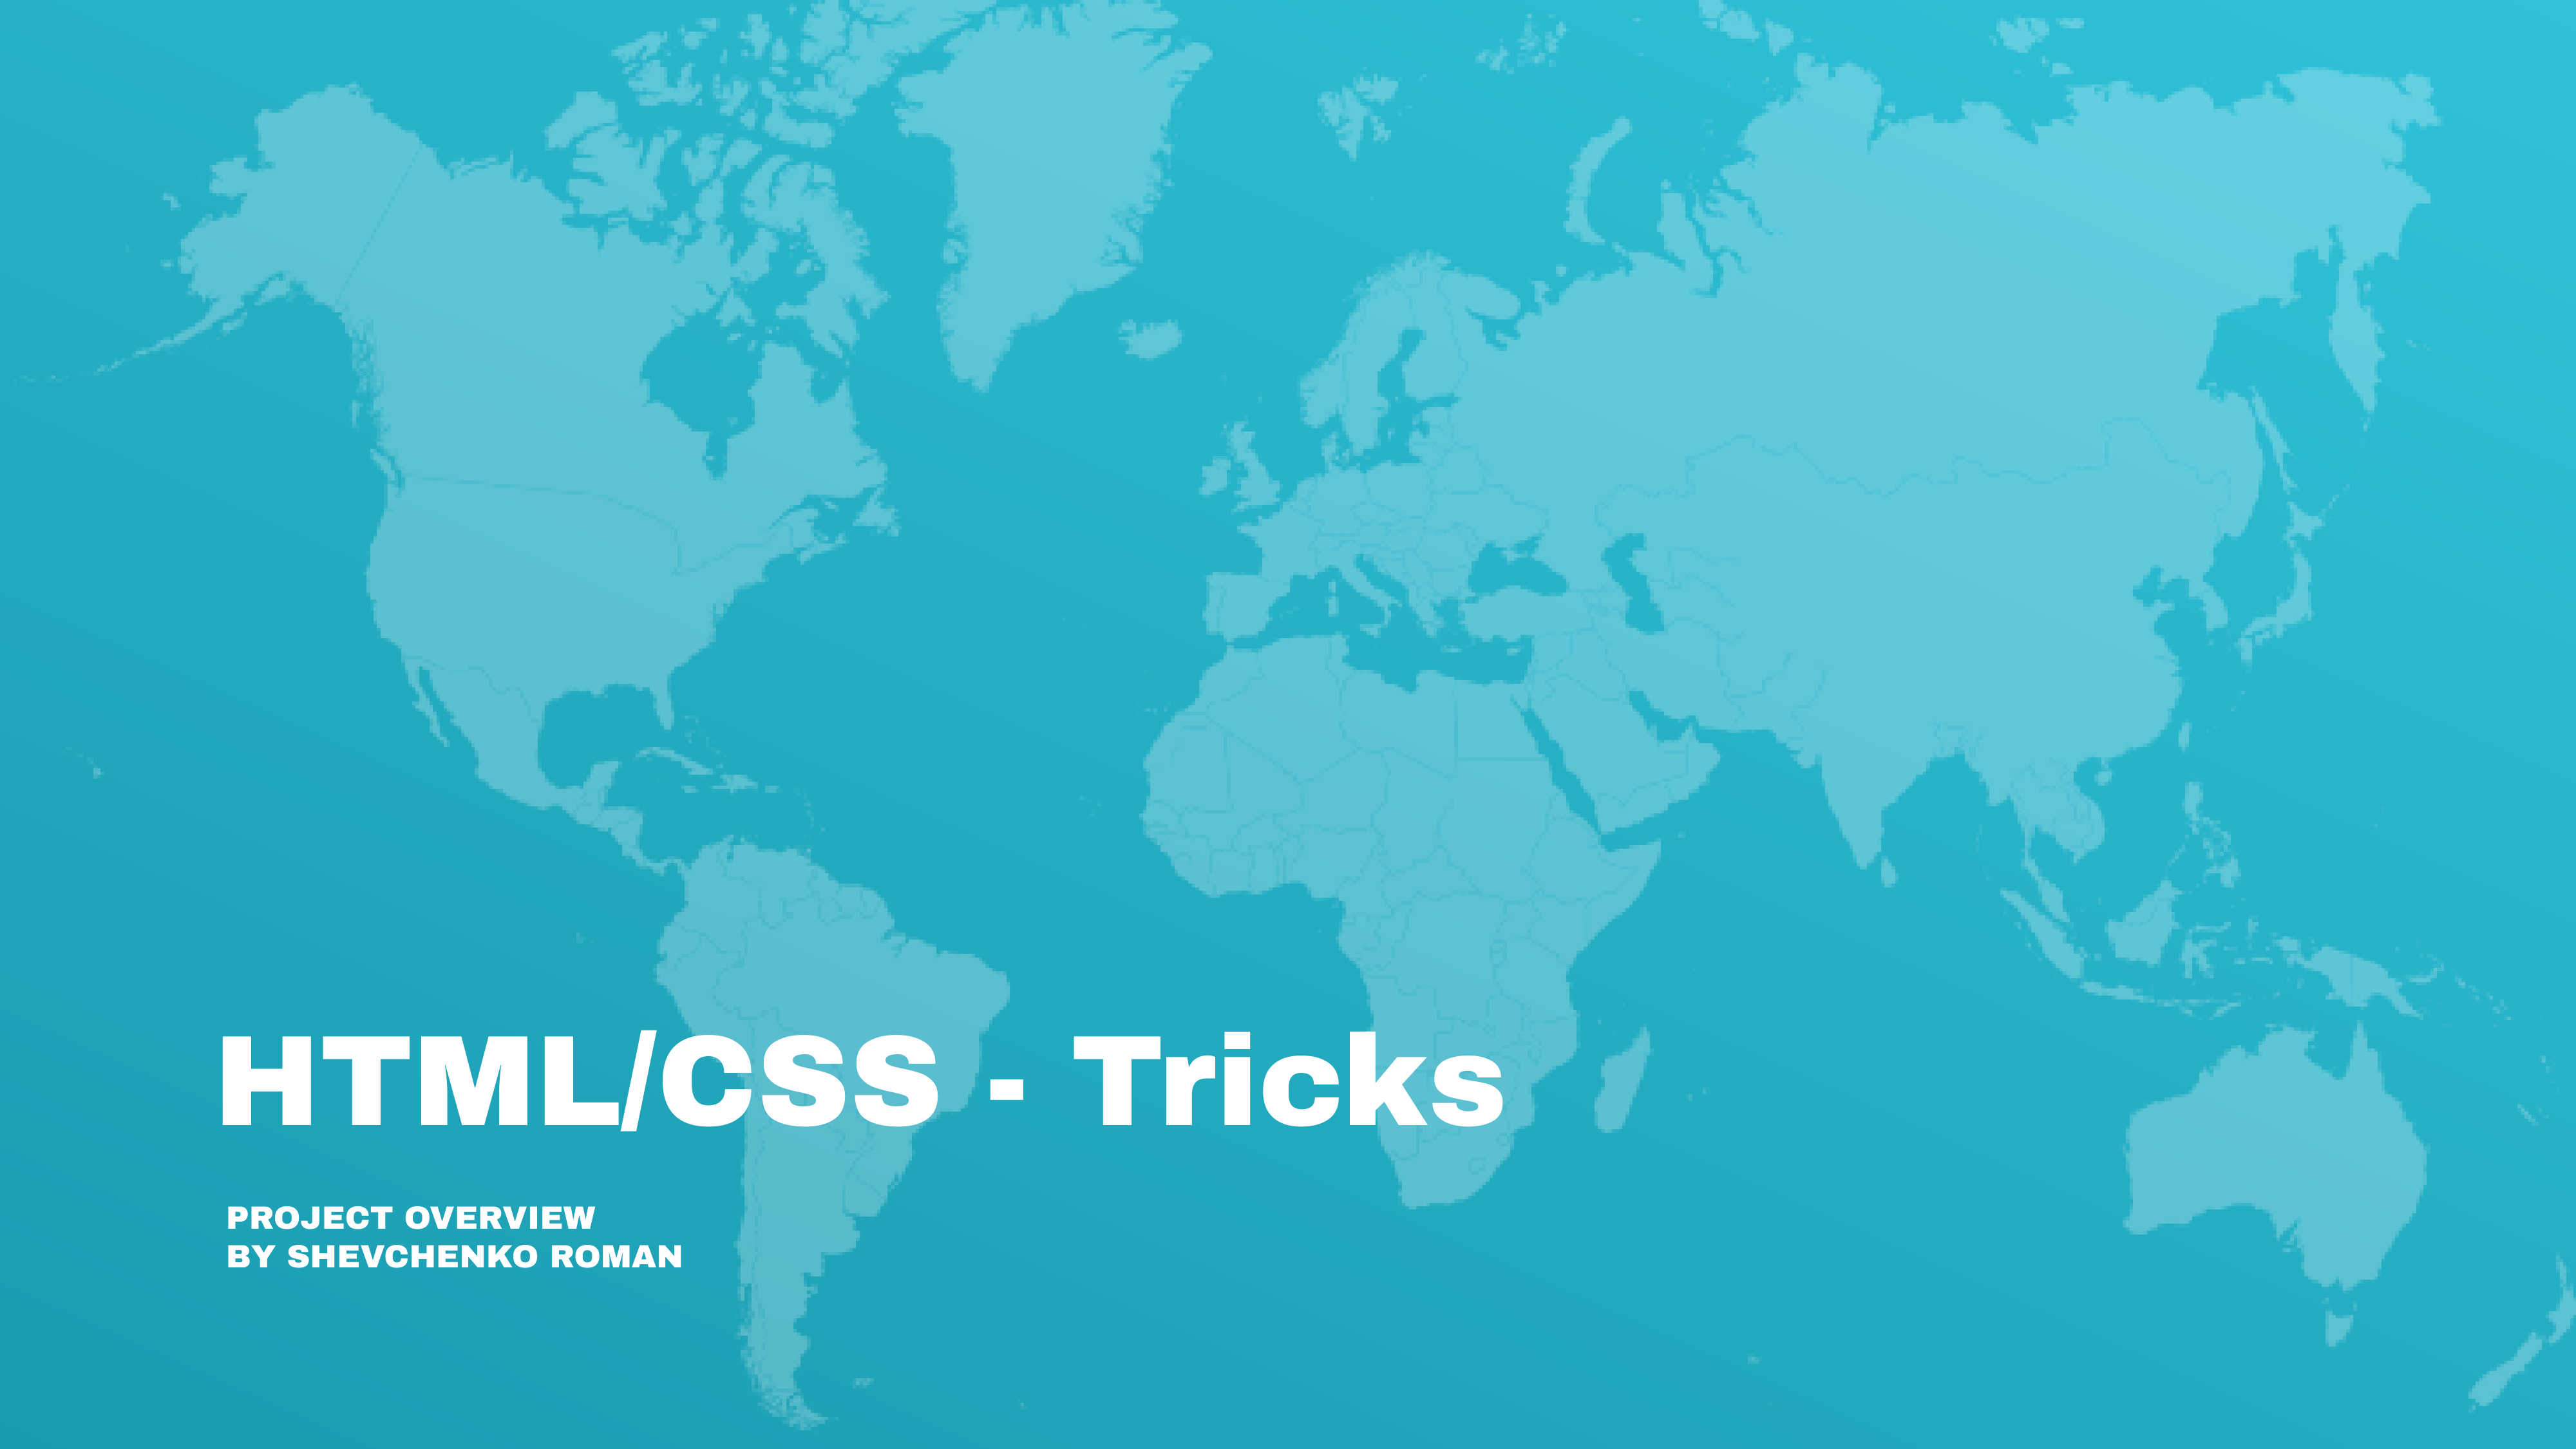

HTML/CSS - Tricks
PROJECT OVERVIEW
BY Shevchenko roman
29